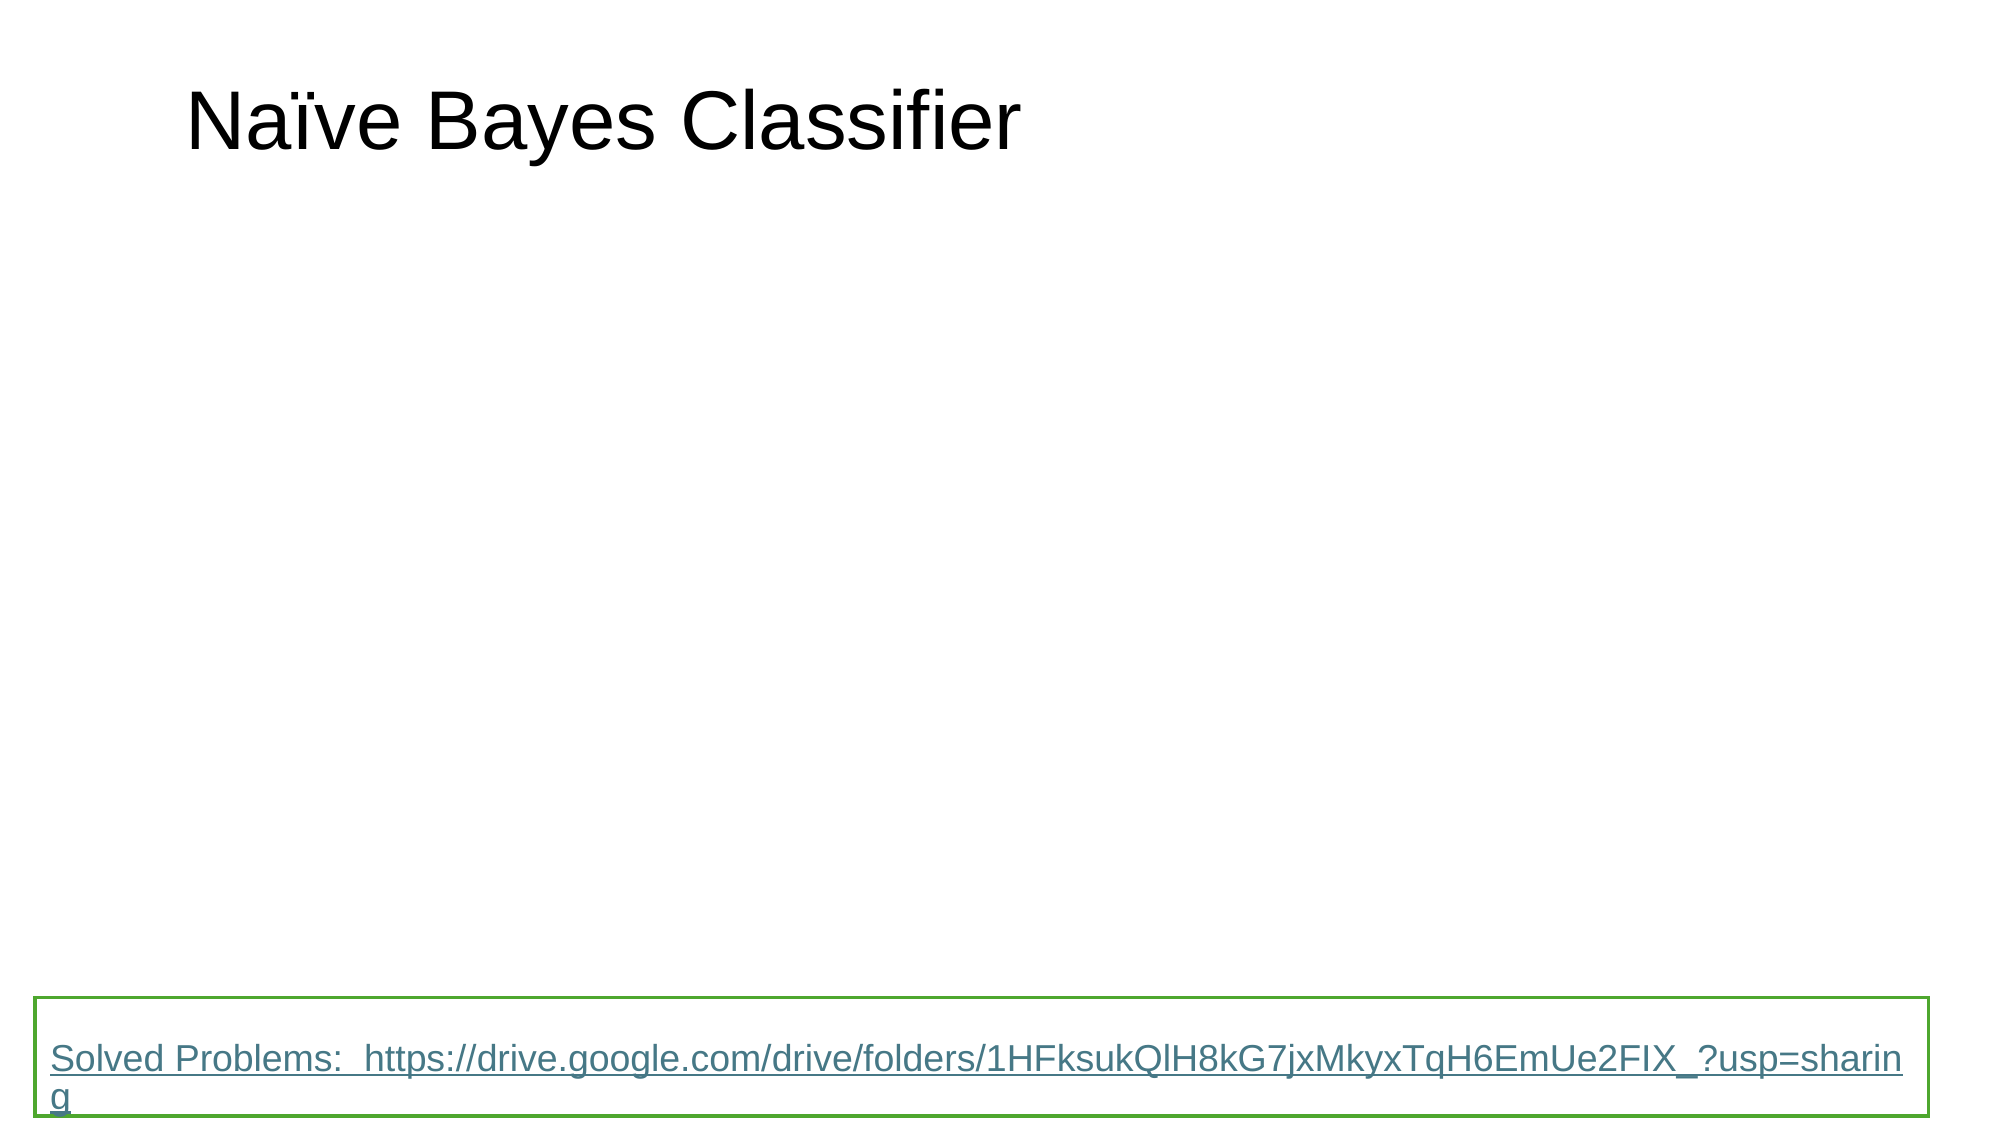

# Naïve Bayes Classifier
Solved Problems:  https://drive.google.com/drive/folders/1HFksukQlH8kG7jxMkyxTqH6EmUe2FIX_?usp=sharing